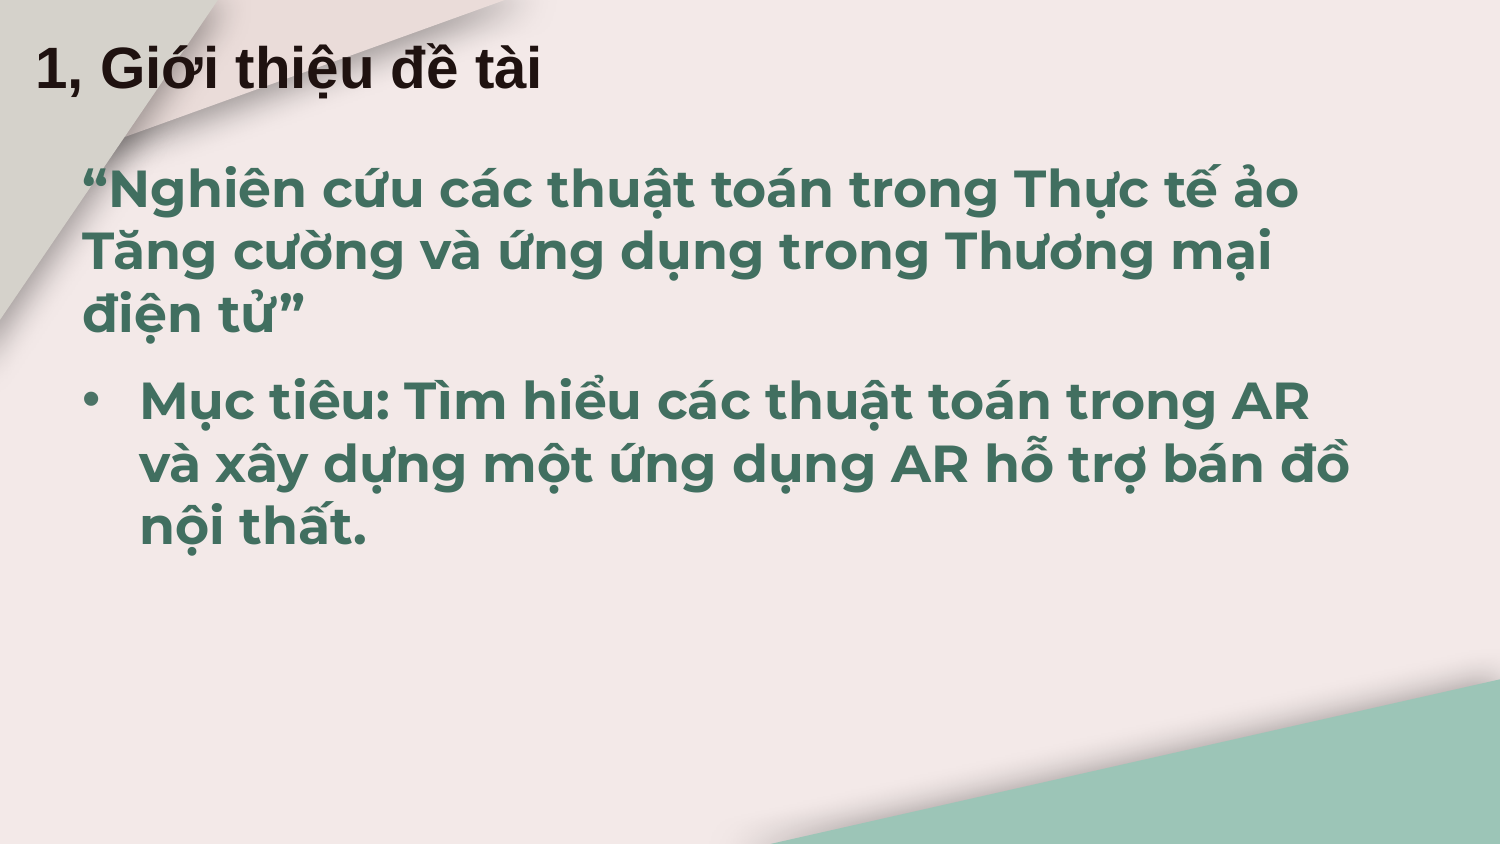

1, Giới thiệu đề tài
“Nghiên cứu các thuật toán trong Thực tế ảo Tăng cường và ứng dụng trong Thương mại điện tử”

Mục tiêu: Tìm hiểu các thuật toán trong AR và xây dựng một ứng dụng AR hỗ trợ bán đồ nội thất.